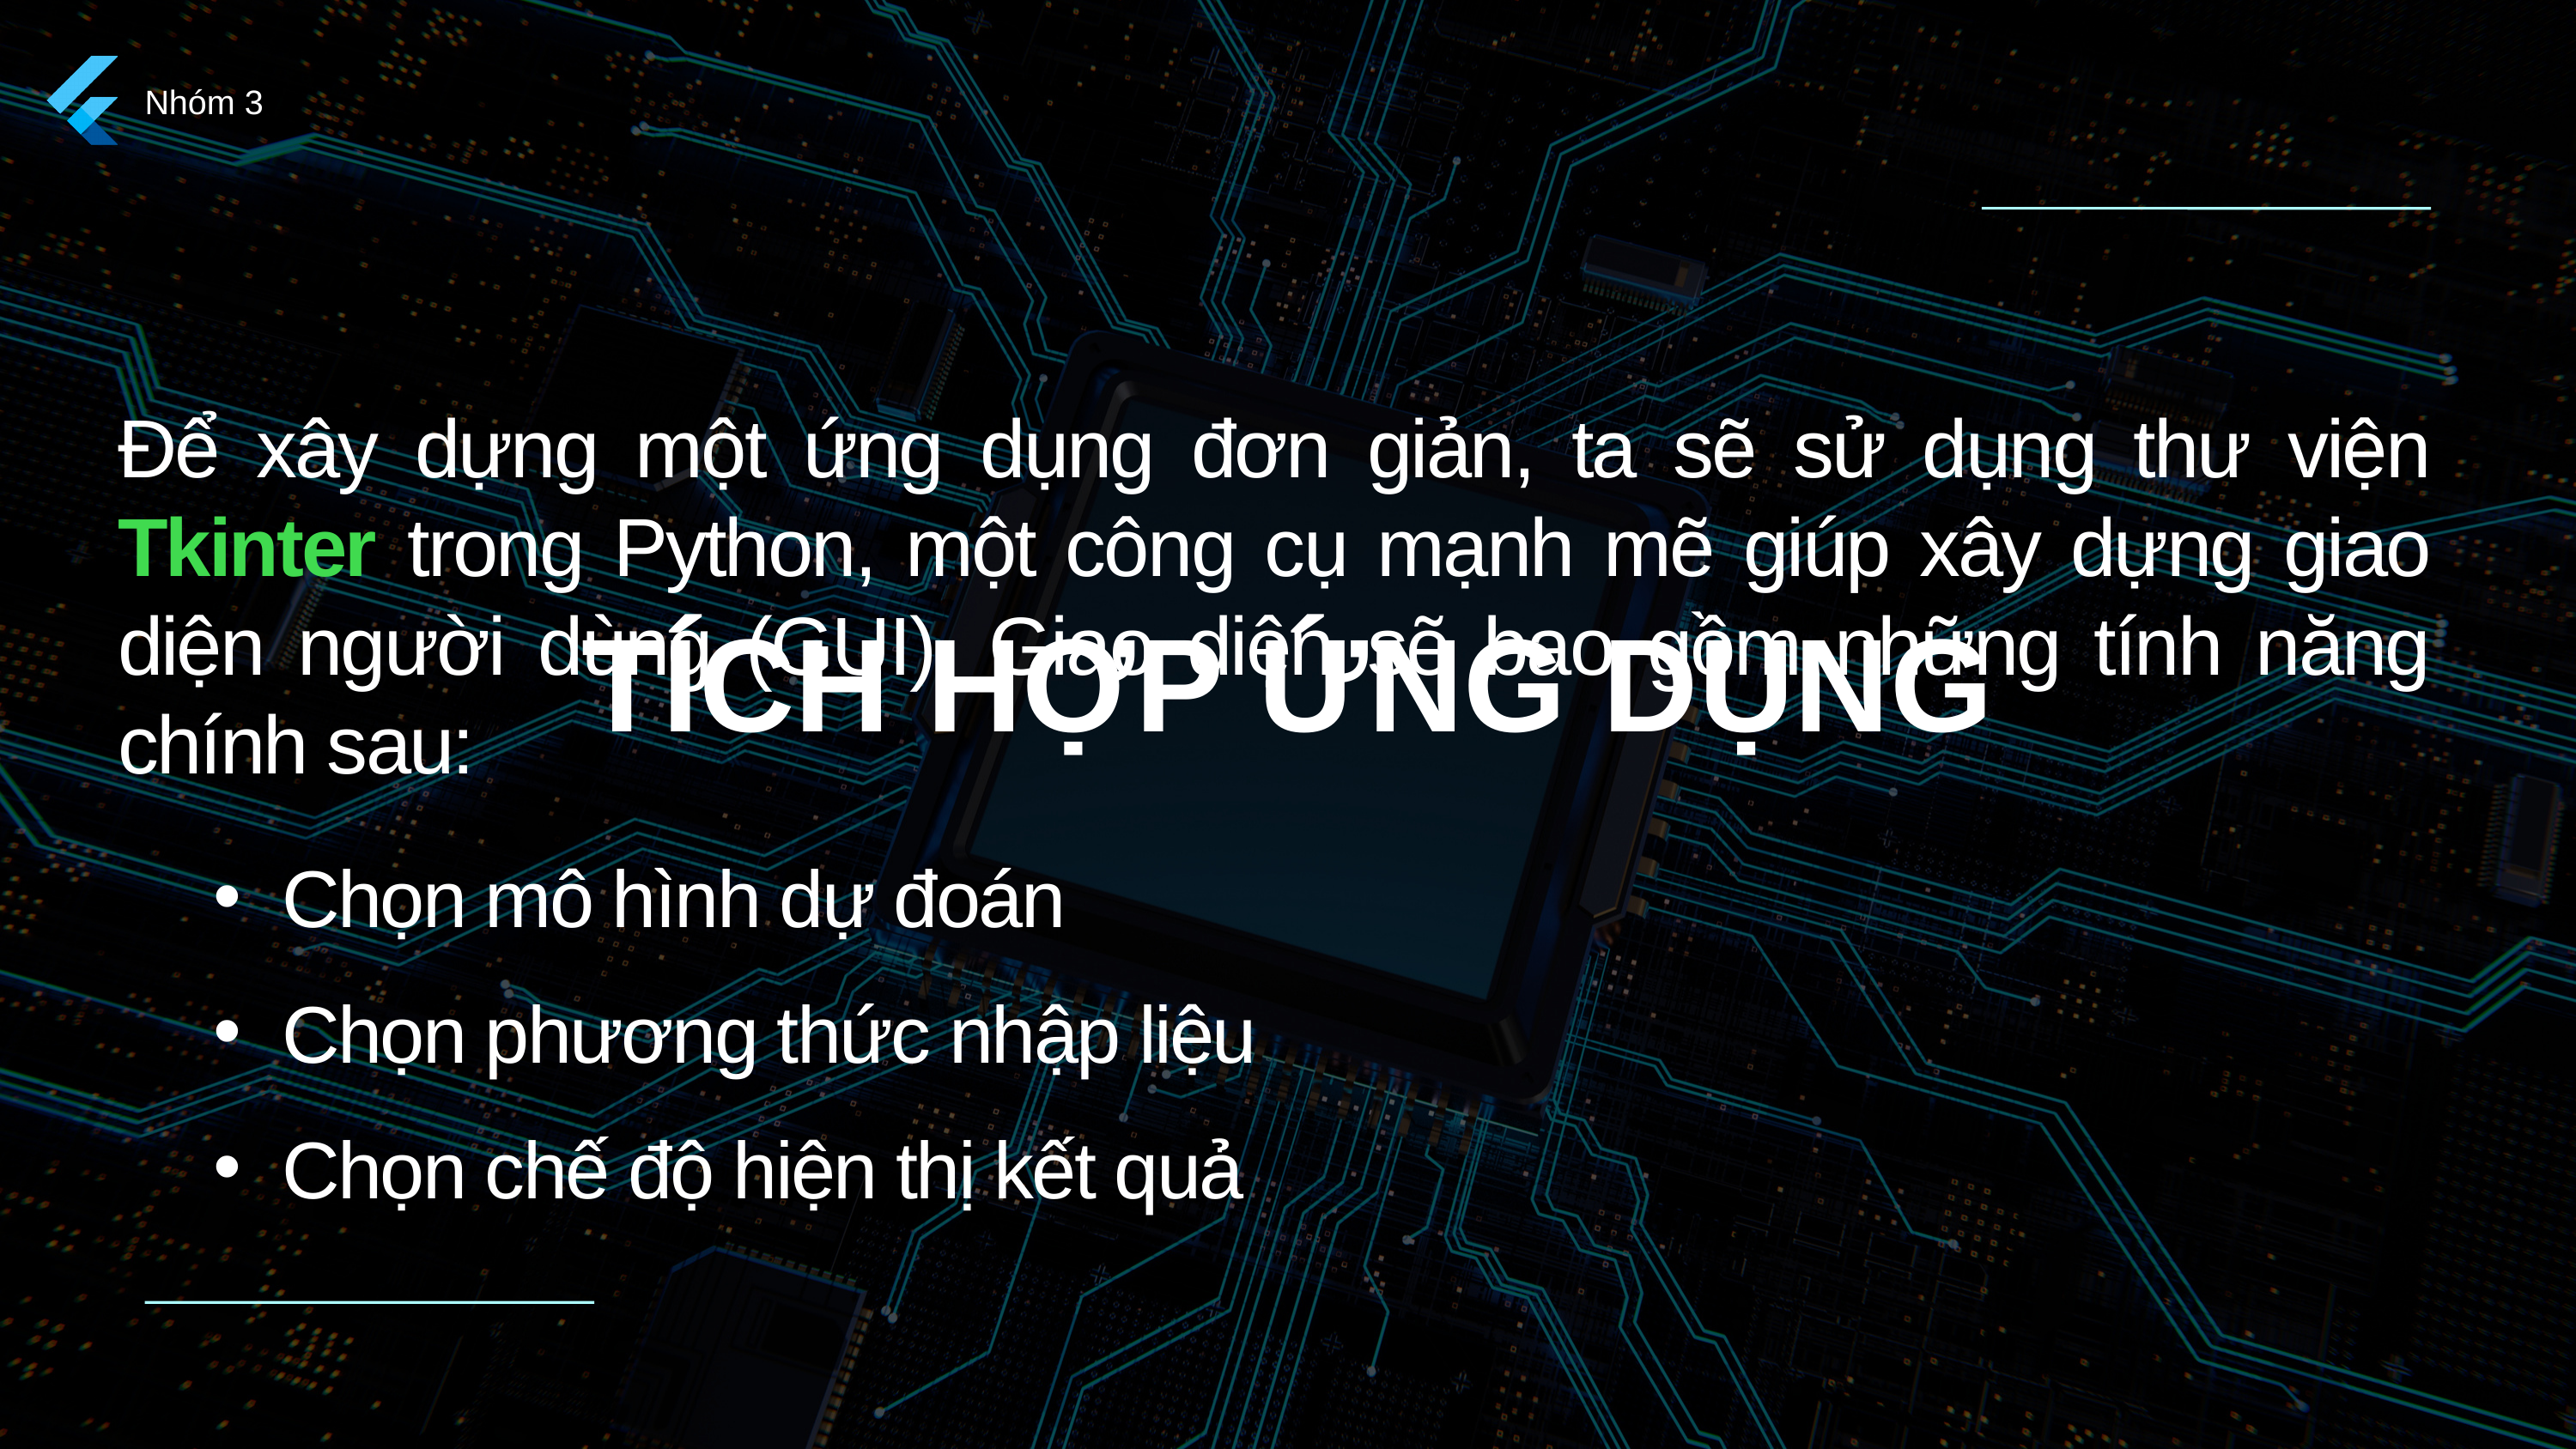

Nhóm 3

Để xây dựng một ứng dụng đơn giản, ta sẽ sử dụng thư viện Tkinter trong Python, một công cụ mạnh mẽ giúp xây dựng giao diện người dùng (GUI). Giao diện sẽ bao gồm những tính năng chính sau:
TÍCH HỢP ỨNG DỤNG
Chọn mô hình dự đoán
Chọn phương thức nhập liệu
Chọn chế độ hiện thị kết quả